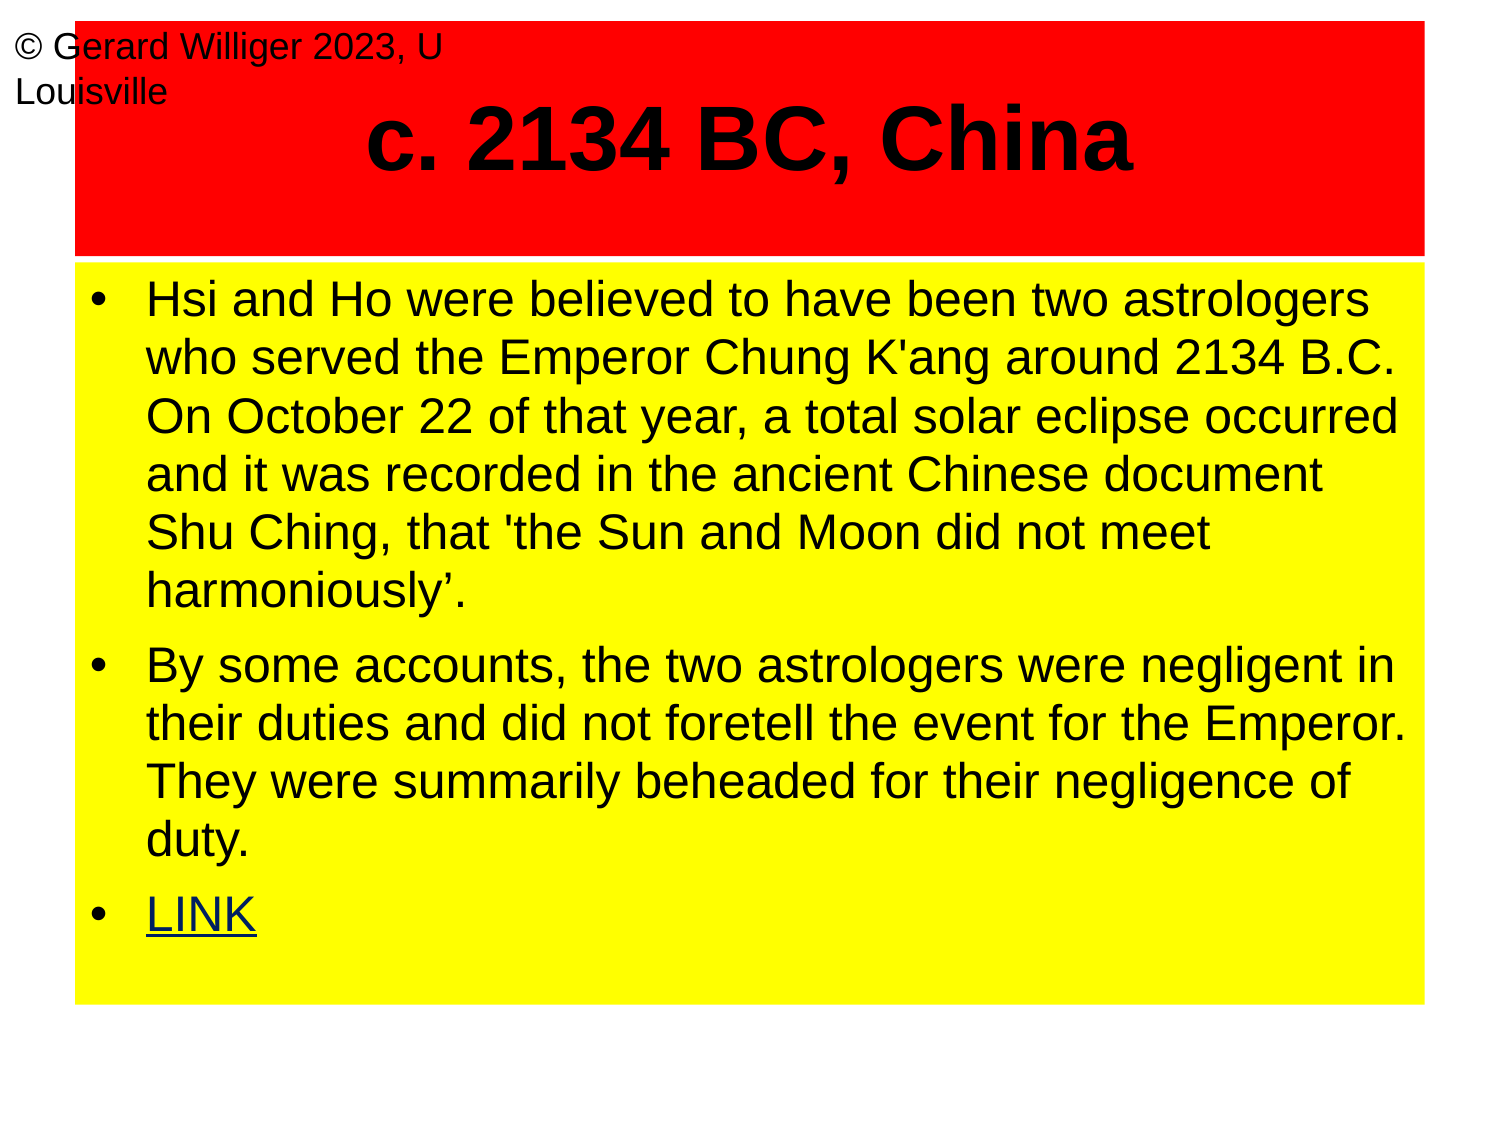

© Gerard Williger 2023, U Louisville
# c. 2134 BC, China
Hsi and Ho were believed to have been two astrologers who served the Emperor Chung K'ang around 2134 B.C. On October 22 of that year, a total solar eclipse occurred and it was recorded in the ancient Chinese document Shu Ching, that 'the Sun and Moon did not meet harmoniously’.
By some accounts, the two astrologers were negligent in their duties and did not foretell the event for the Emperor. They were summarily beheaded for their negligence of duty.
LINK